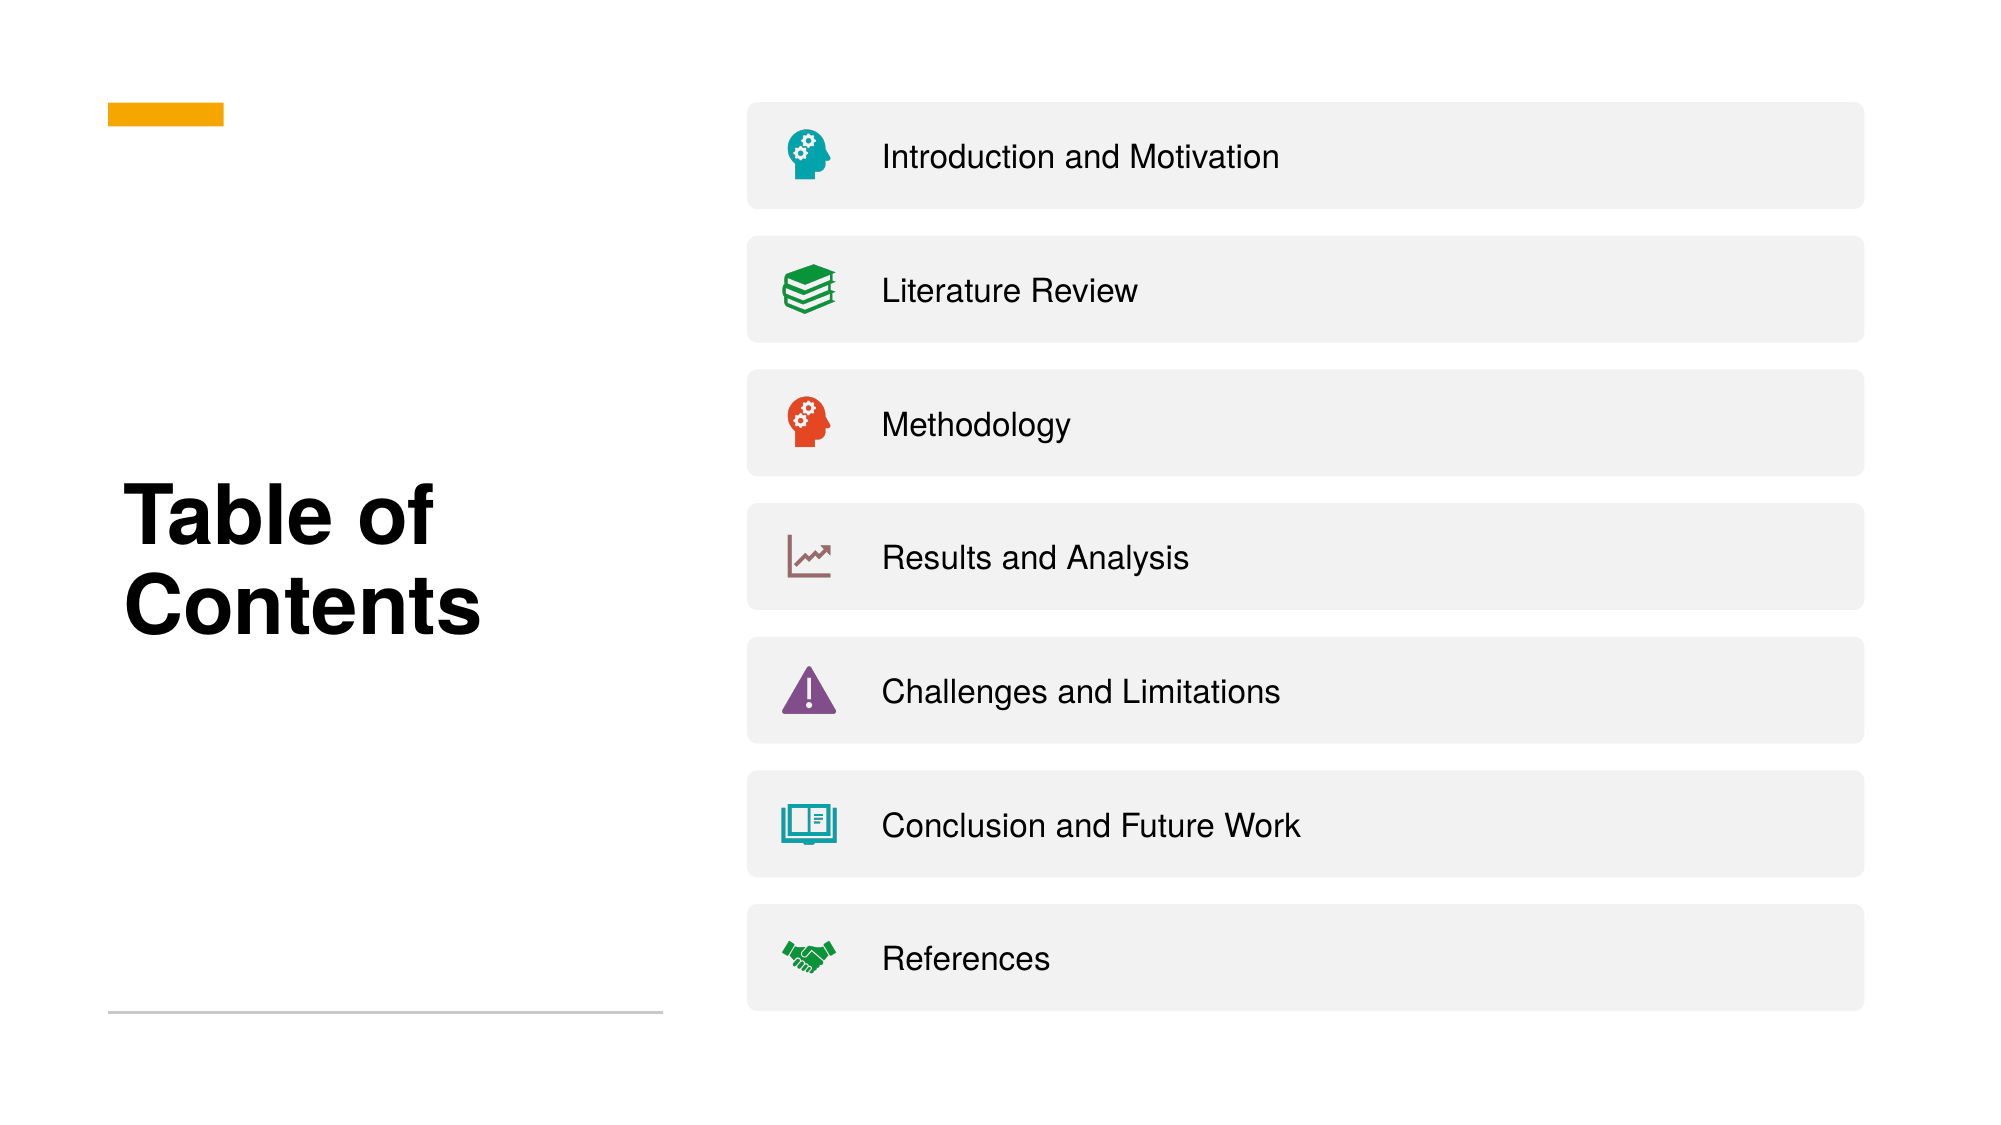

Introduction and Motivation
Literature Review
Methodology
Results and Analysis
Challenges and Limitations
Conclusion and Future Work
References
# Table of Contents

2